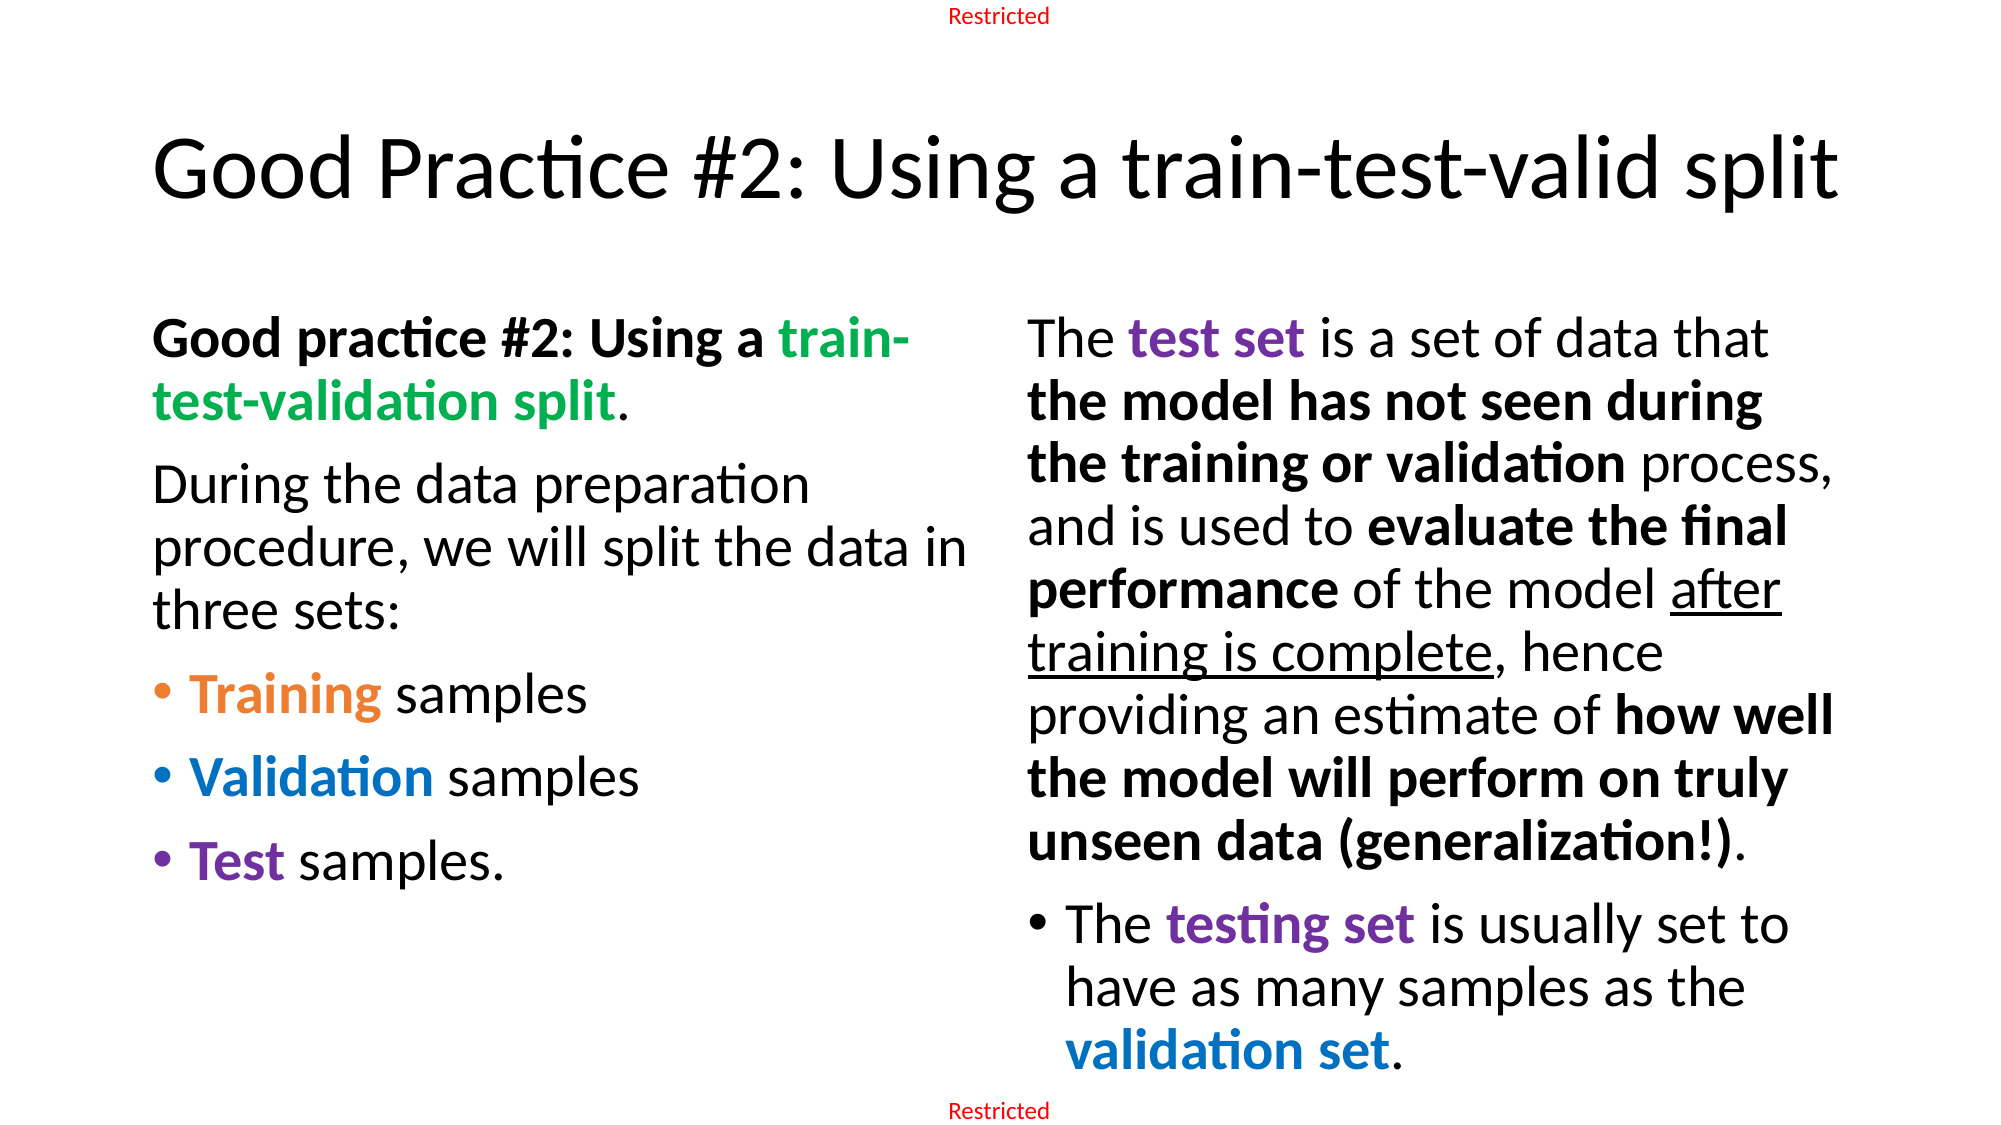

# Good Practice #2: Using a train-test-valid split
The test set is a set of data that the model has not seen during the training or validation process, and is used to evaluate the final performance of the model after training is complete, hence providing an estimate of how well the model will perform on truly unseen data (generalization!).
The testing set is usually set to have as many samples as the validation set.

Good practice #2: Using a train-test-validation split.
During the data preparation procedure, we will split the data in three sets:
Training samples
Validation samples
Test samples.